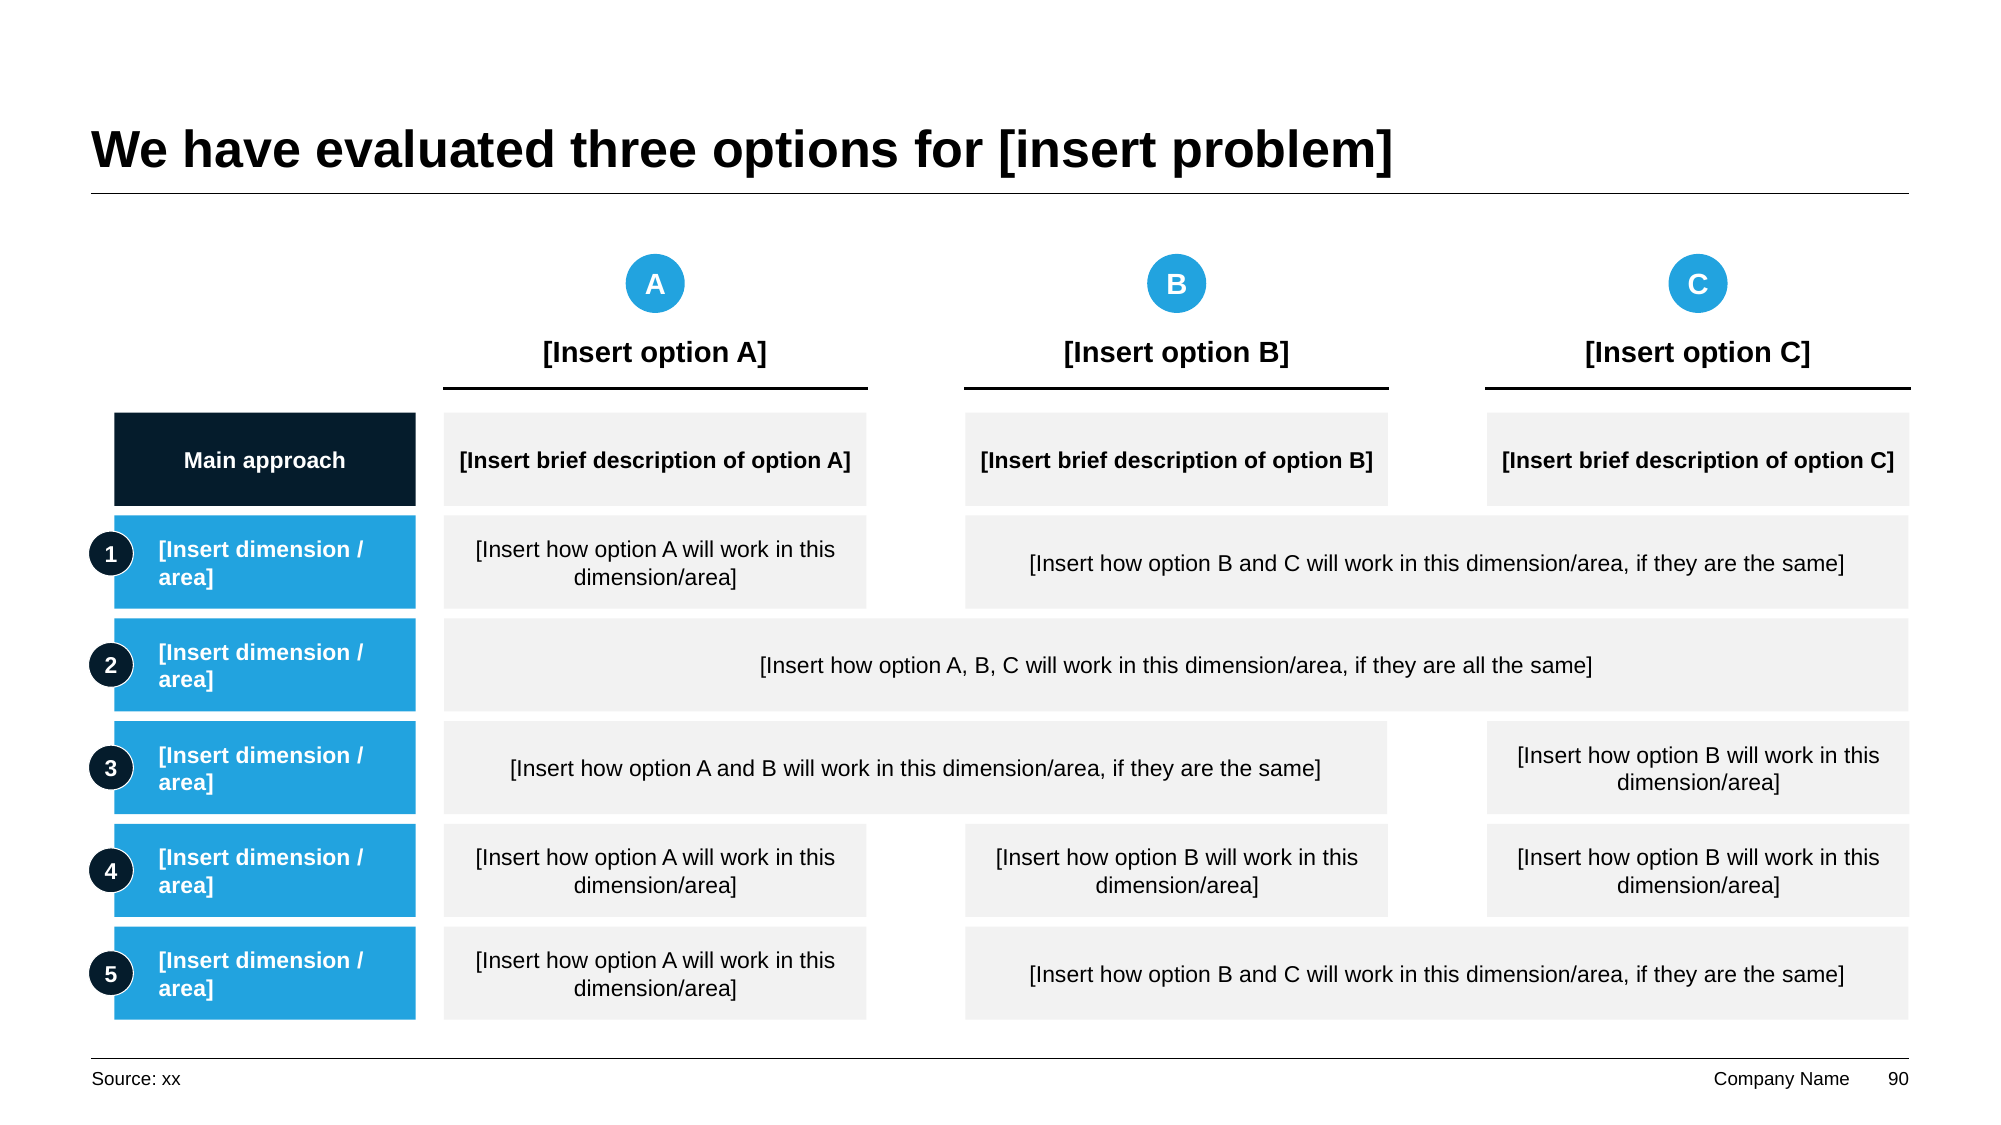

# We have evaluated three options for [insert problem]
A
B
C
[Insert option A]
[Insert option B]
[Insert option C]
Main approach
[Insert brief description of option A]
[Insert brief description of option B]
[Insert brief description of option C]
[Insert dimension / area]
[Insert how option A will work in this dimension/area]
[Insert how option B and C will work in this dimension/area, if they are the same]
1
[Insert dimension / area]
[Insert how option A, B, C will work in this dimension/area, if they are all the same]
2
[Insert dimension / area]
[Insert how option A and B will work in this dimension/area, if they are the same]
[Insert how option B will work in this dimension/area]
3
[Insert dimension / area]
[Insert how option A will work in this dimension/area]
[Insert how option B will work in this dimension/area]
[Insert how option B will work in this dimension/area]
4
[Insert dimension / area]
[Insert how option A will work in this dimension/area]
[Insert how option B and C will work in this dimension/area, if they are the same]
5
Source: xx